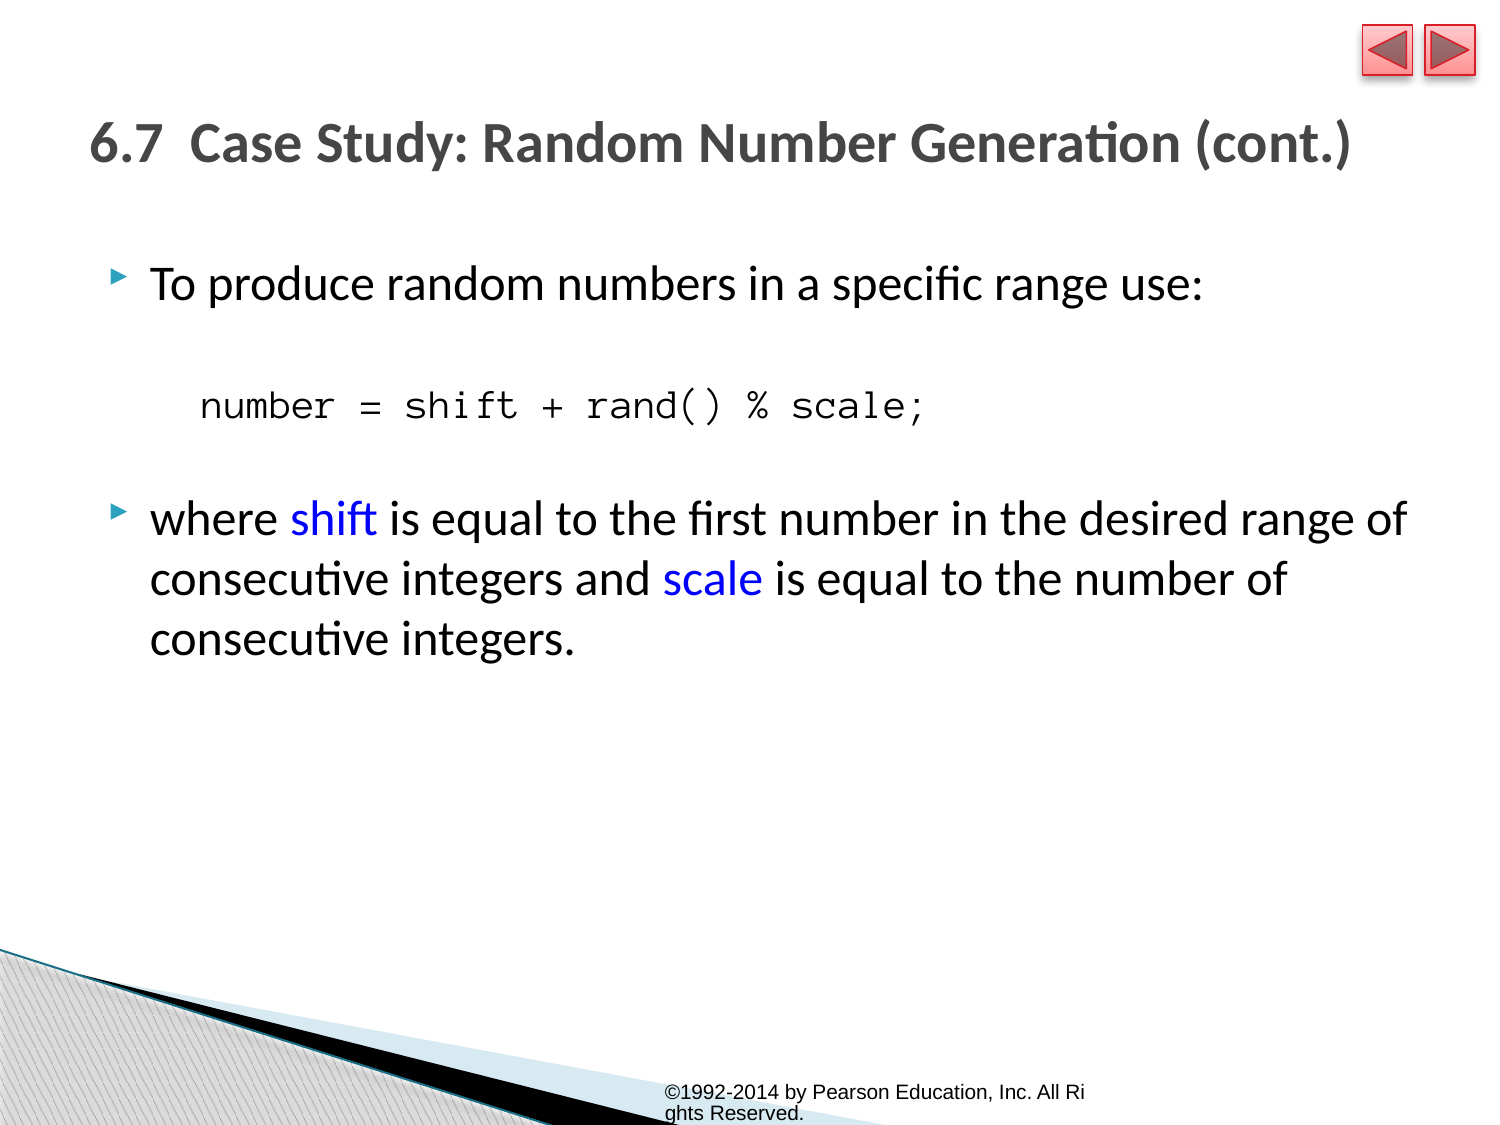

# 6.7  Case Study: Random Number Generation (cont.)
To produce random numbers in a specific range use:
     number = shift + rand() % scale;
where shift is equal to the first number in the desired range of consecutive integers and scale is equal to the number of consecutive integers.
©1992-2014 by Pearson Education, Inc. All Rights Reserved.